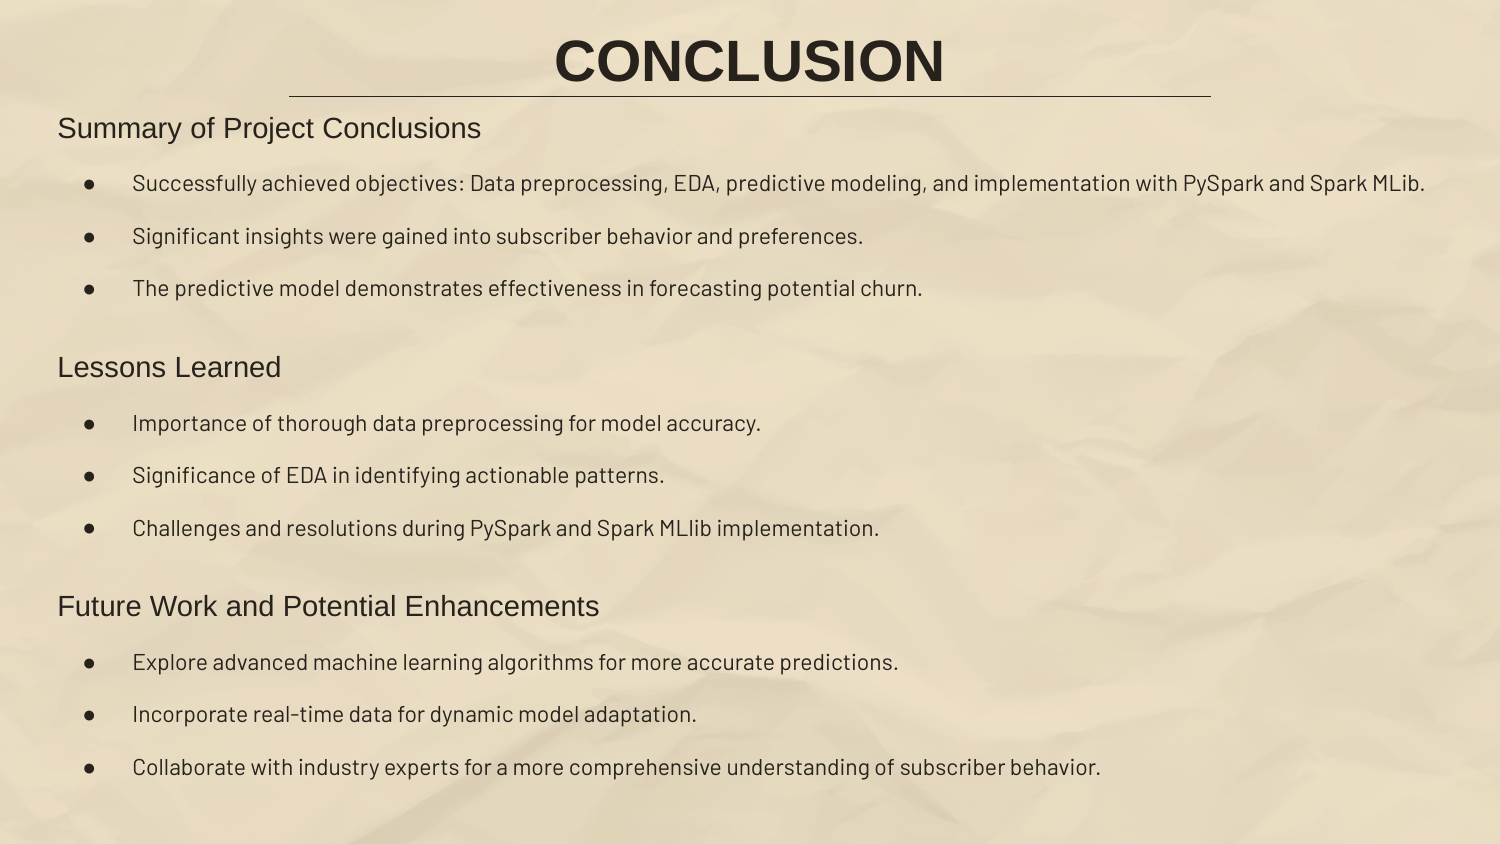

# CONCLUSION
Summary of Project Conclusions
Successfully achieved objectives: Data preprocessing, EDA, predictive modeling, and implementation with PySpark and Spark MLib.
Significant insights were gained into subscriber behavior and preferences.
The predictive model demonstrates effectiveness in forecasting potential churn.
Lessons Learned
Importance of thorough data preprocessing for model accuracy.
Significance of EDA in identifying actionable patterns.
Challenges and resolutions during PySpark and Spark MLlib implementation.

Future Work and Potential Enhancements
Explore advanced machine learning algorithms for more accurate predictions.
Incorporate real-time data for dynamic model adaptation.
Collaborate with industry experts for a more comprehensive understanding of subscriber behavior.